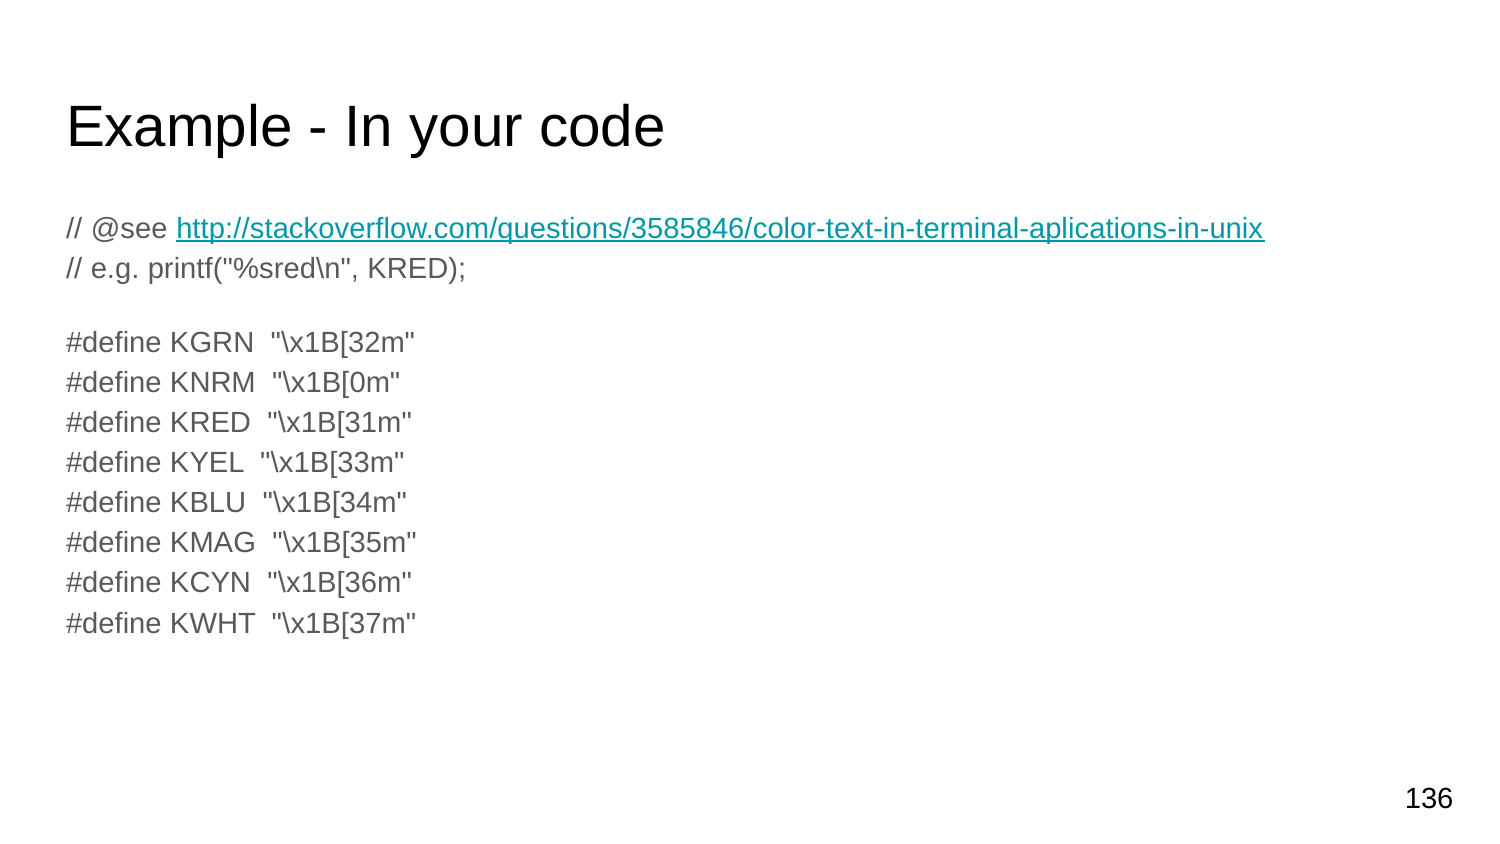

# Example - In your code
// @see http://stackoverflow.com/questions/3585846/color-text-in-terminal-aplications-in-unix
// e.g. printf("%sred\n", KRED);
#define KGRN  "\x1B[32m"
#define KNRM  "\x1B[0m"
#define KRED  "\x1B[31m"
#define KYEL  "\x1B[33m"
#define KBLU  "\x1B[34m"
#define KMAG  "\x1B[35m"
#define KCYN  "\x1B[36m"
#define KWHT  "\x1B[37m"
136